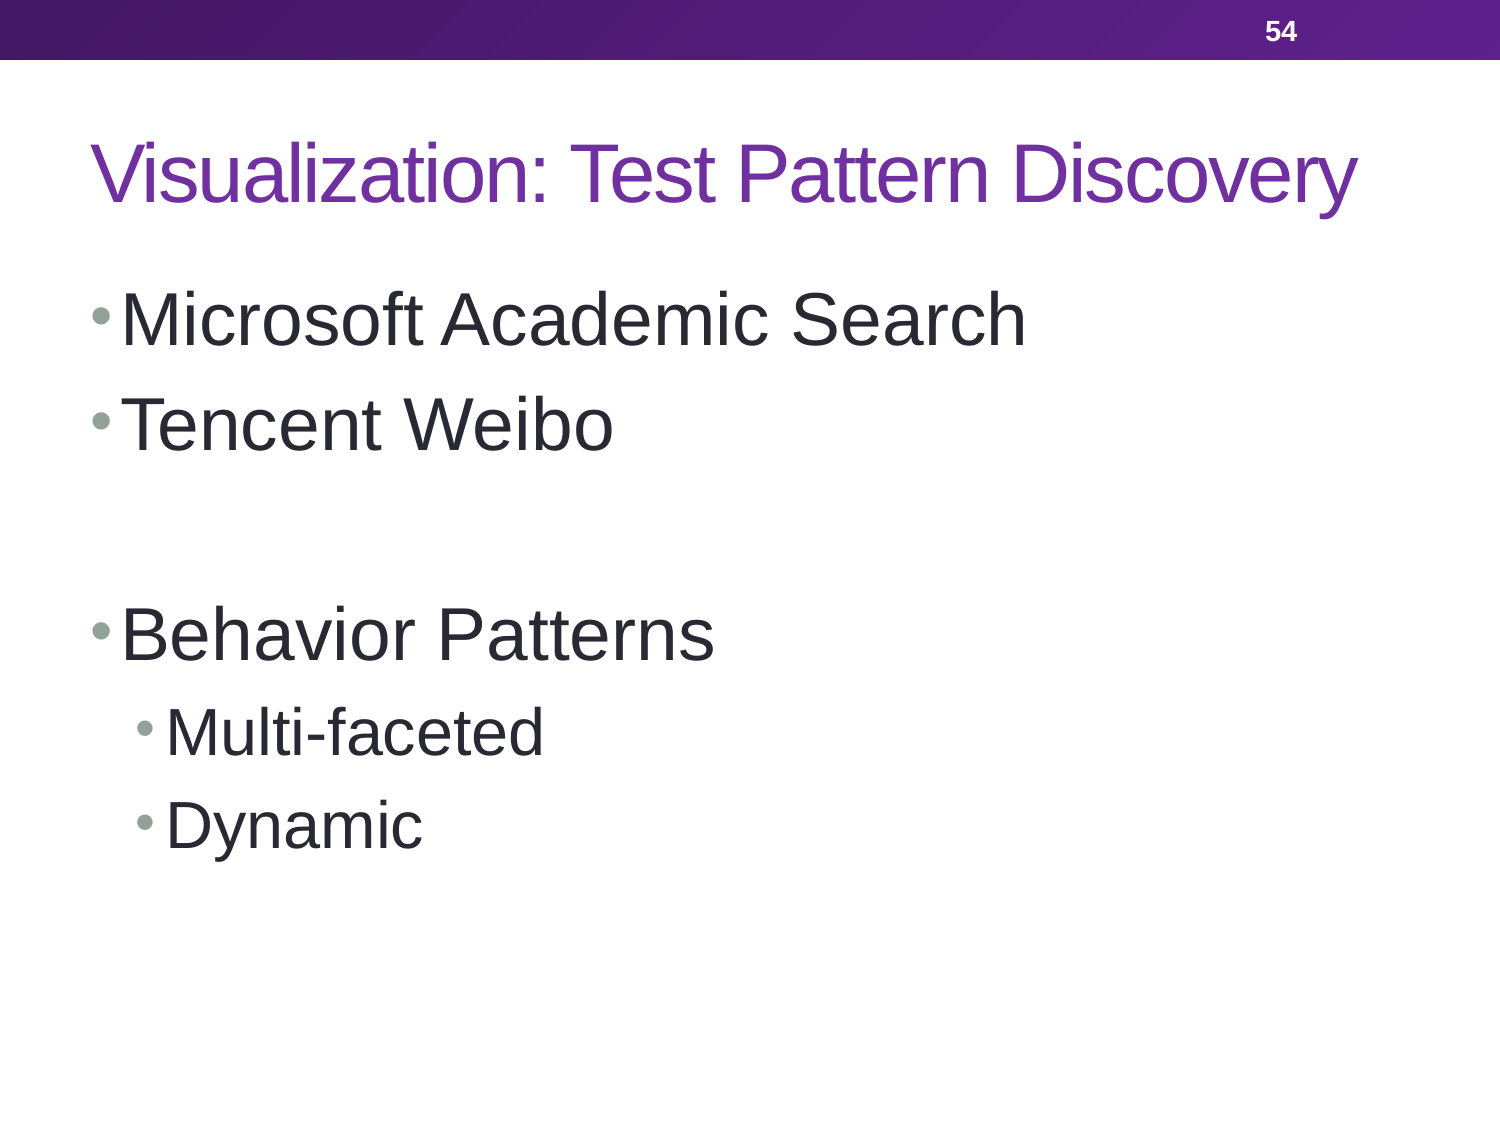

54
# Visualization: Test Pattern Discovery
Microsoft Academic Search
Tencent Weibo

Behavior Patterns
Multi-faceted
Dynamic